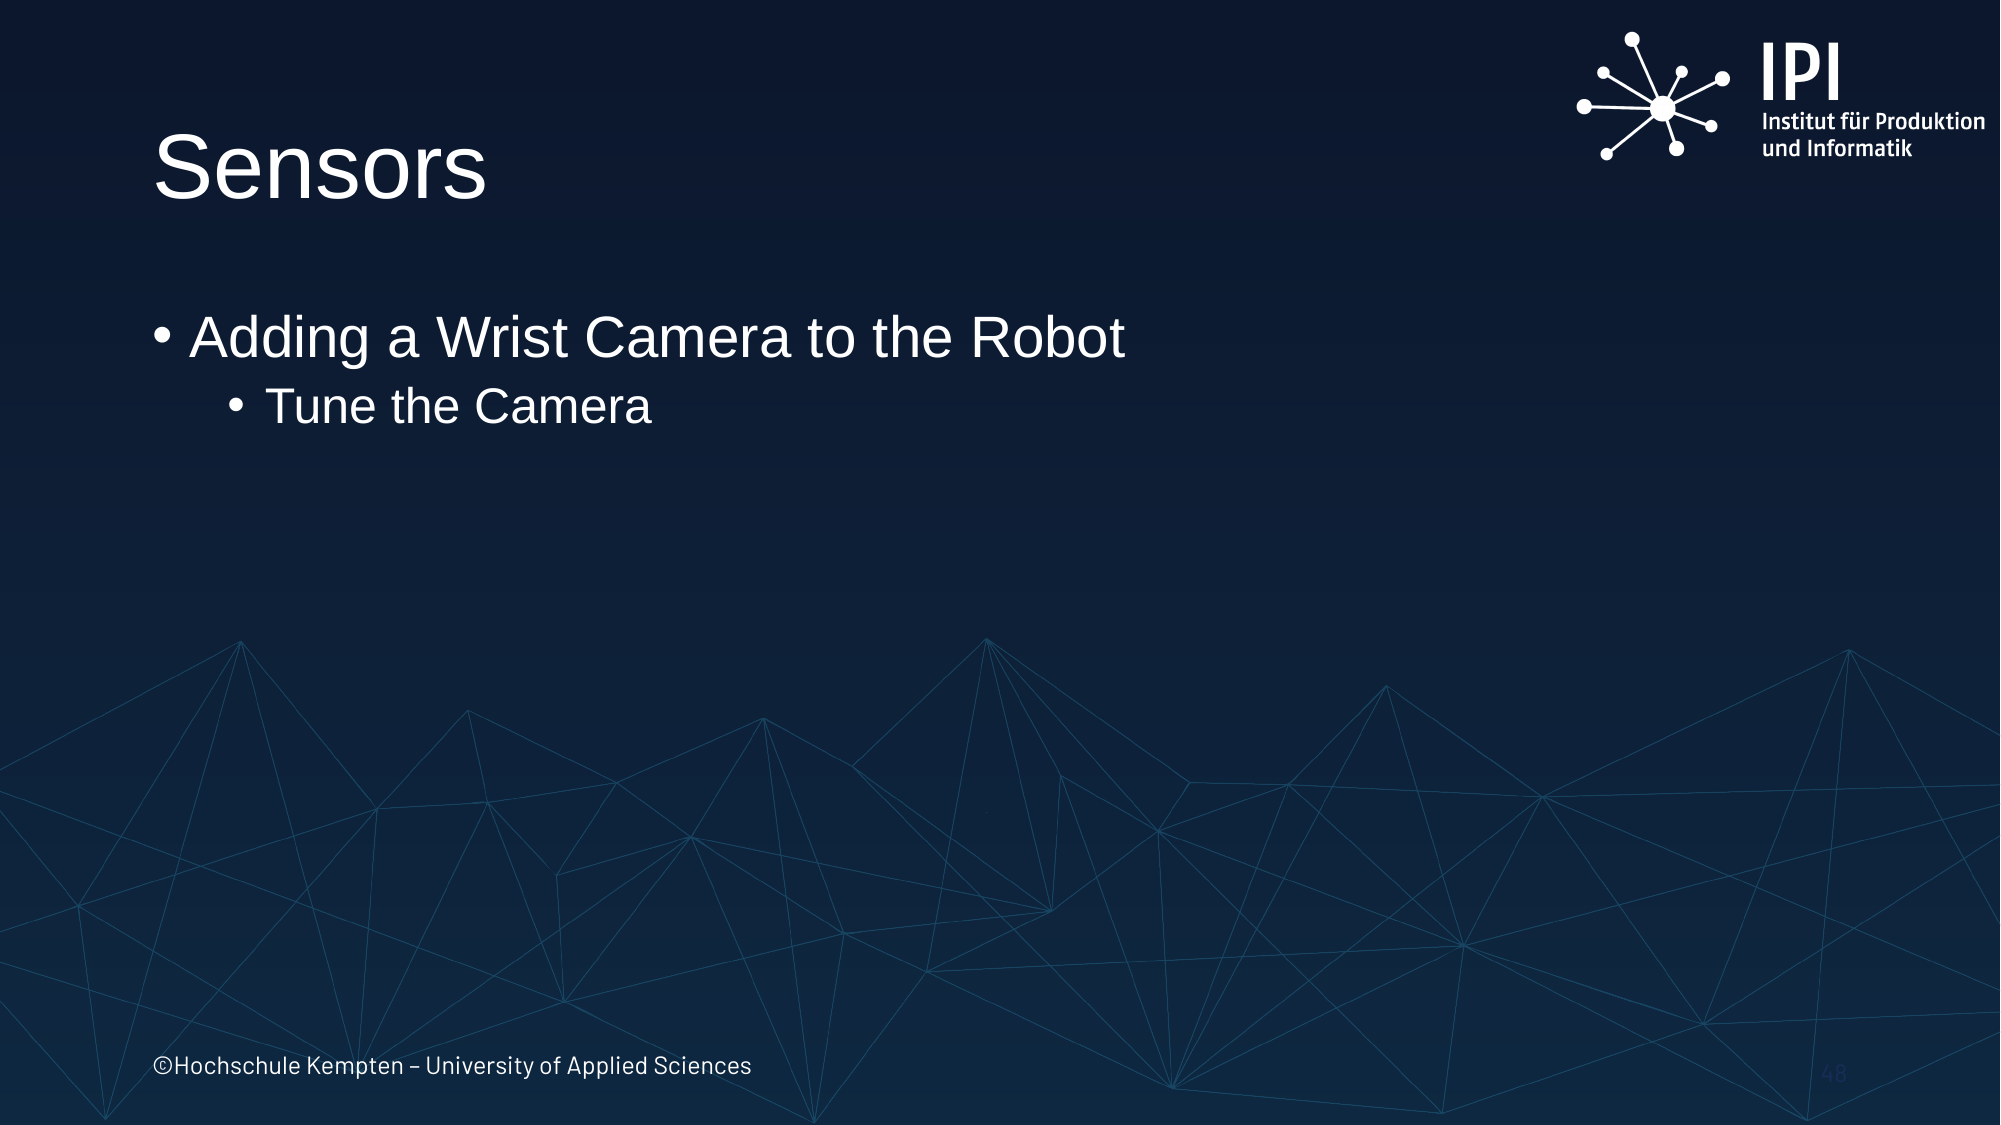

# Sensors
Adding a Wrist Camera to the Robot
Tune the Camera